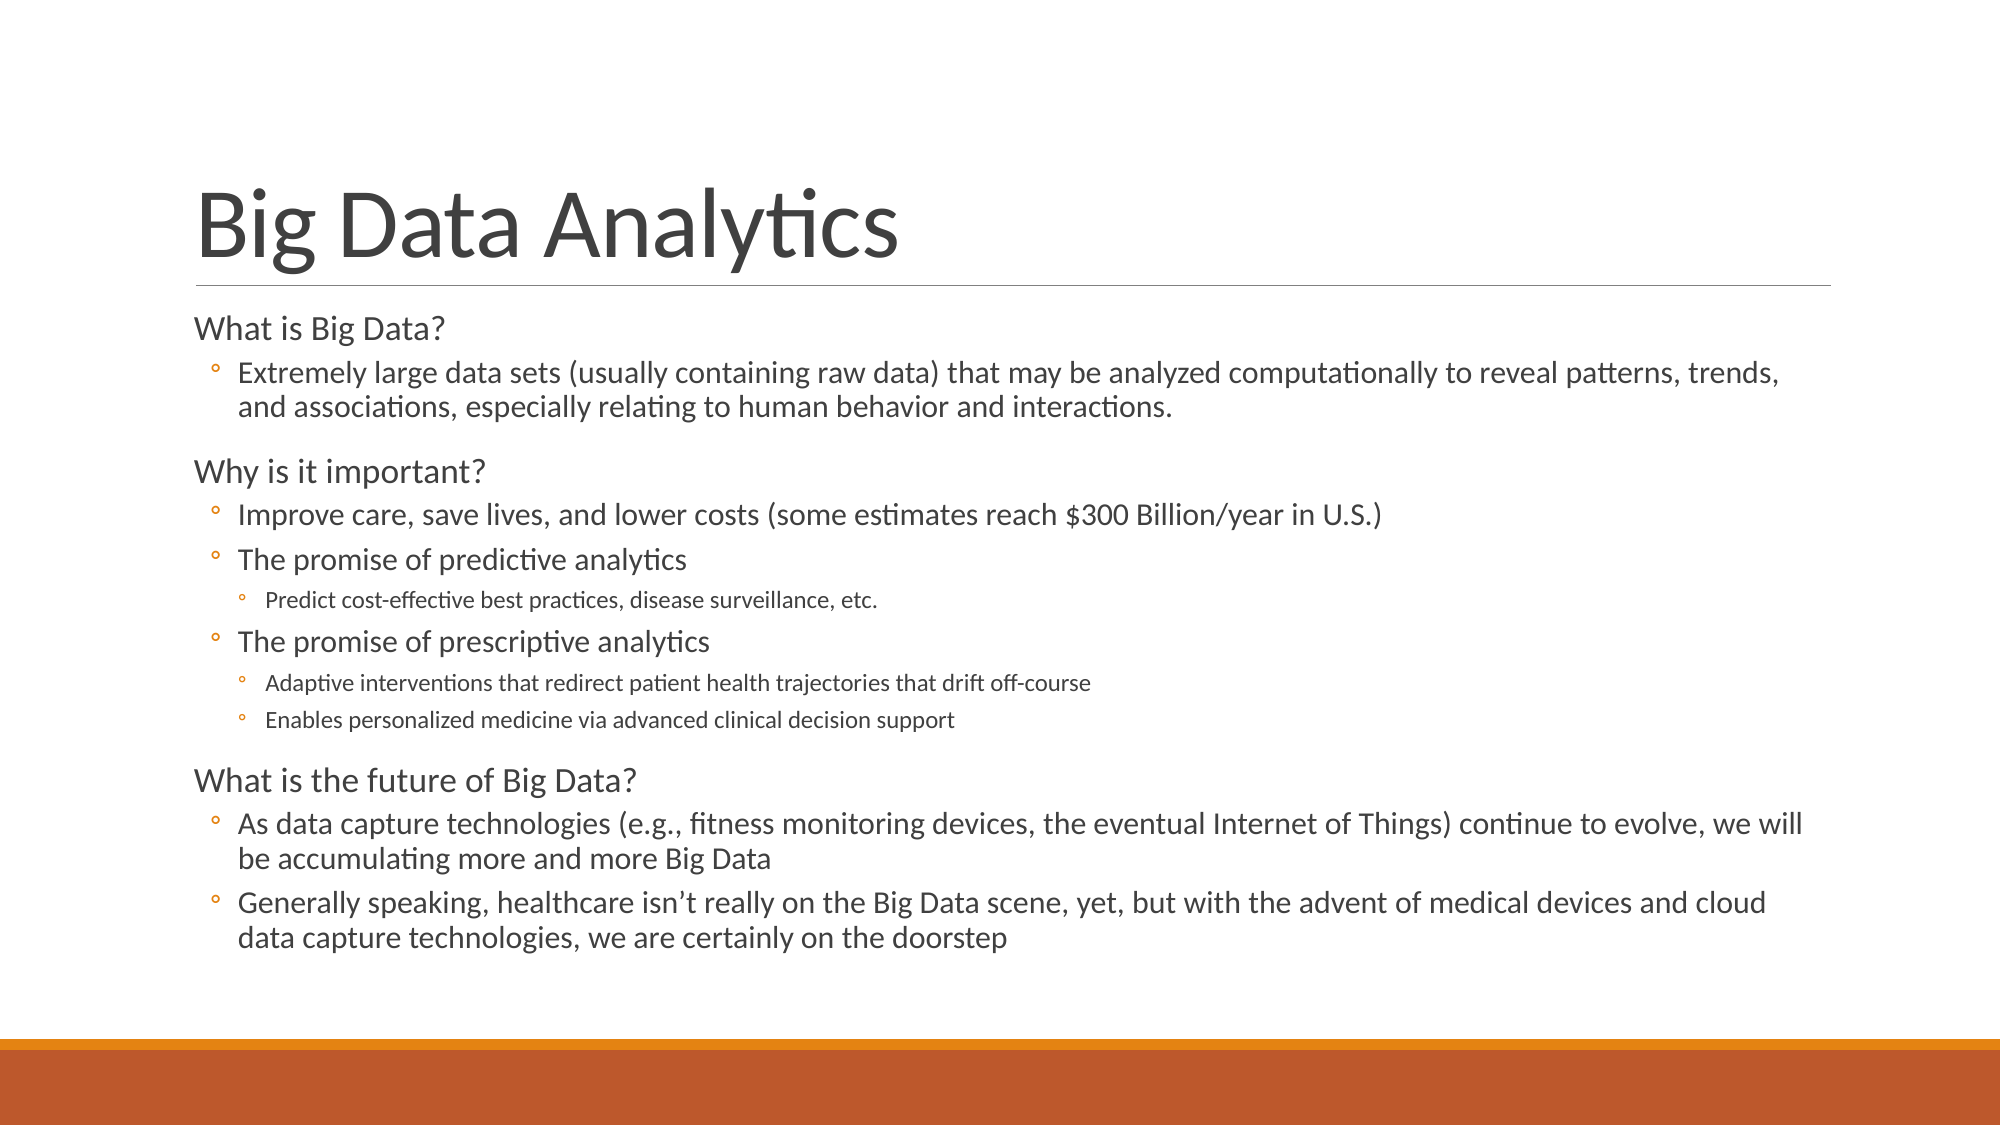

# Big Data Analytics
What is Big Data?
Extremely large data sets (usually containing raw data) that may be analyzed computationally to reveal patterns, trends, and associations, especially relating to human behavior and interactions.
Why is it important?
Improve care, save lives, and lower costs (some estimates reach $300 Billion/year in U.S.)
The promise of predictive analytics
Predict cost-effective best practices, disease surveillance, etc.
The promise of prescriptive analytics
Adaptive interventions that redirect patient health trajectories that drift off-course
Enables personalized medicine via advanced clinical decision support
What is the future of Big Data?
As data capture technologies (e.g., fitness monitoring devices, the eventual Internet of Things) continue to evolve, we will be accumulating more and more Big Data
Generally speaking, healthcare isn’t really on the Big Data scene, yet, but with the advent of medical devices and cloud data capture technologies, we are certainly on the doorstep